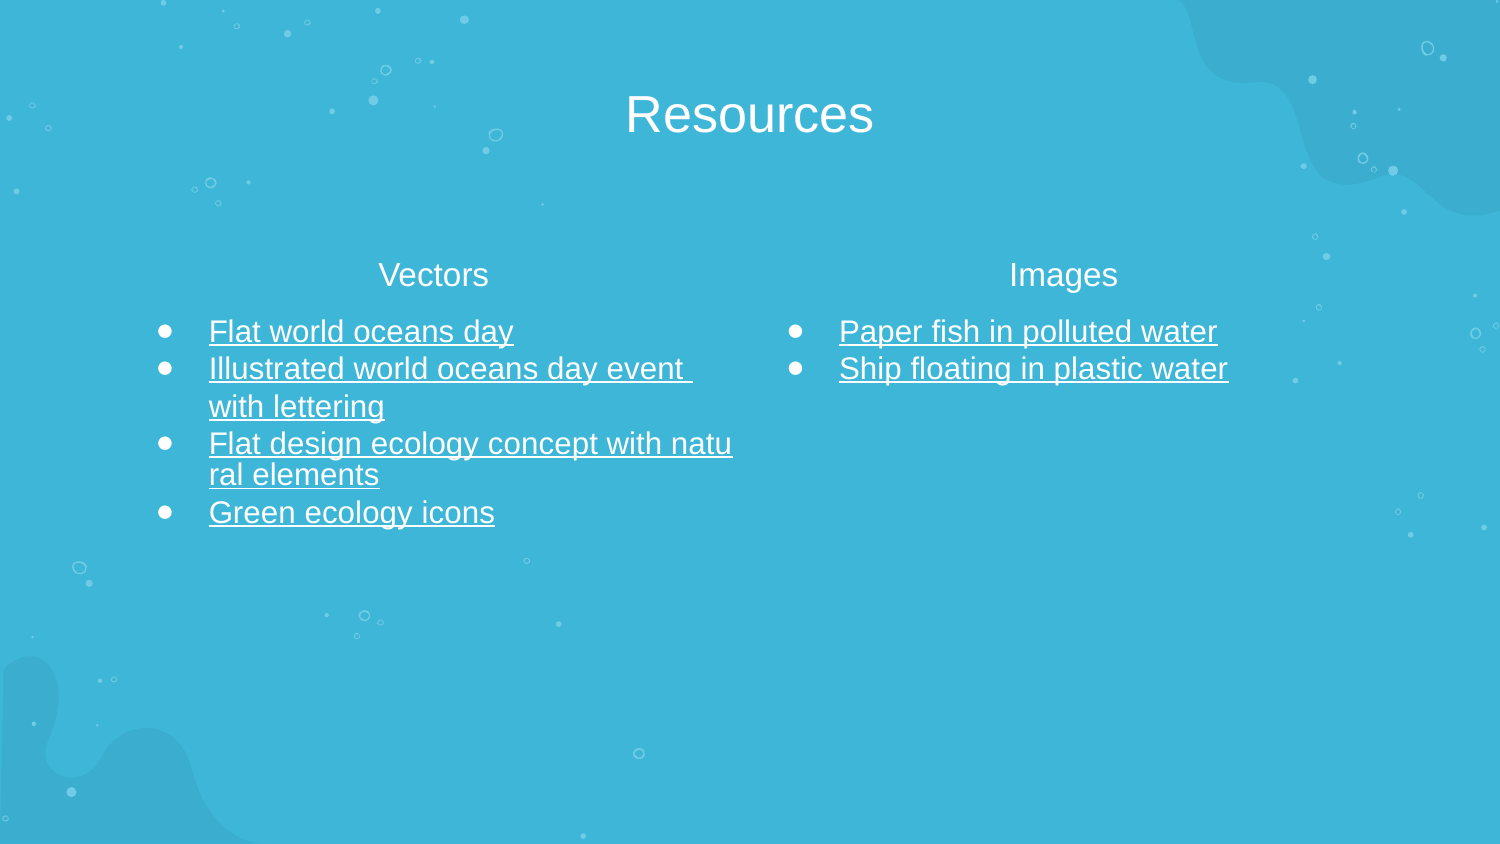

# Resources
Vectors
Images
Paper fish in polluted water
Ship floating in plastic water
Flat world oceans day
Illustrated world oceans day event
with lettering
Flat design ecology concept with natural elements
Green ecology icons